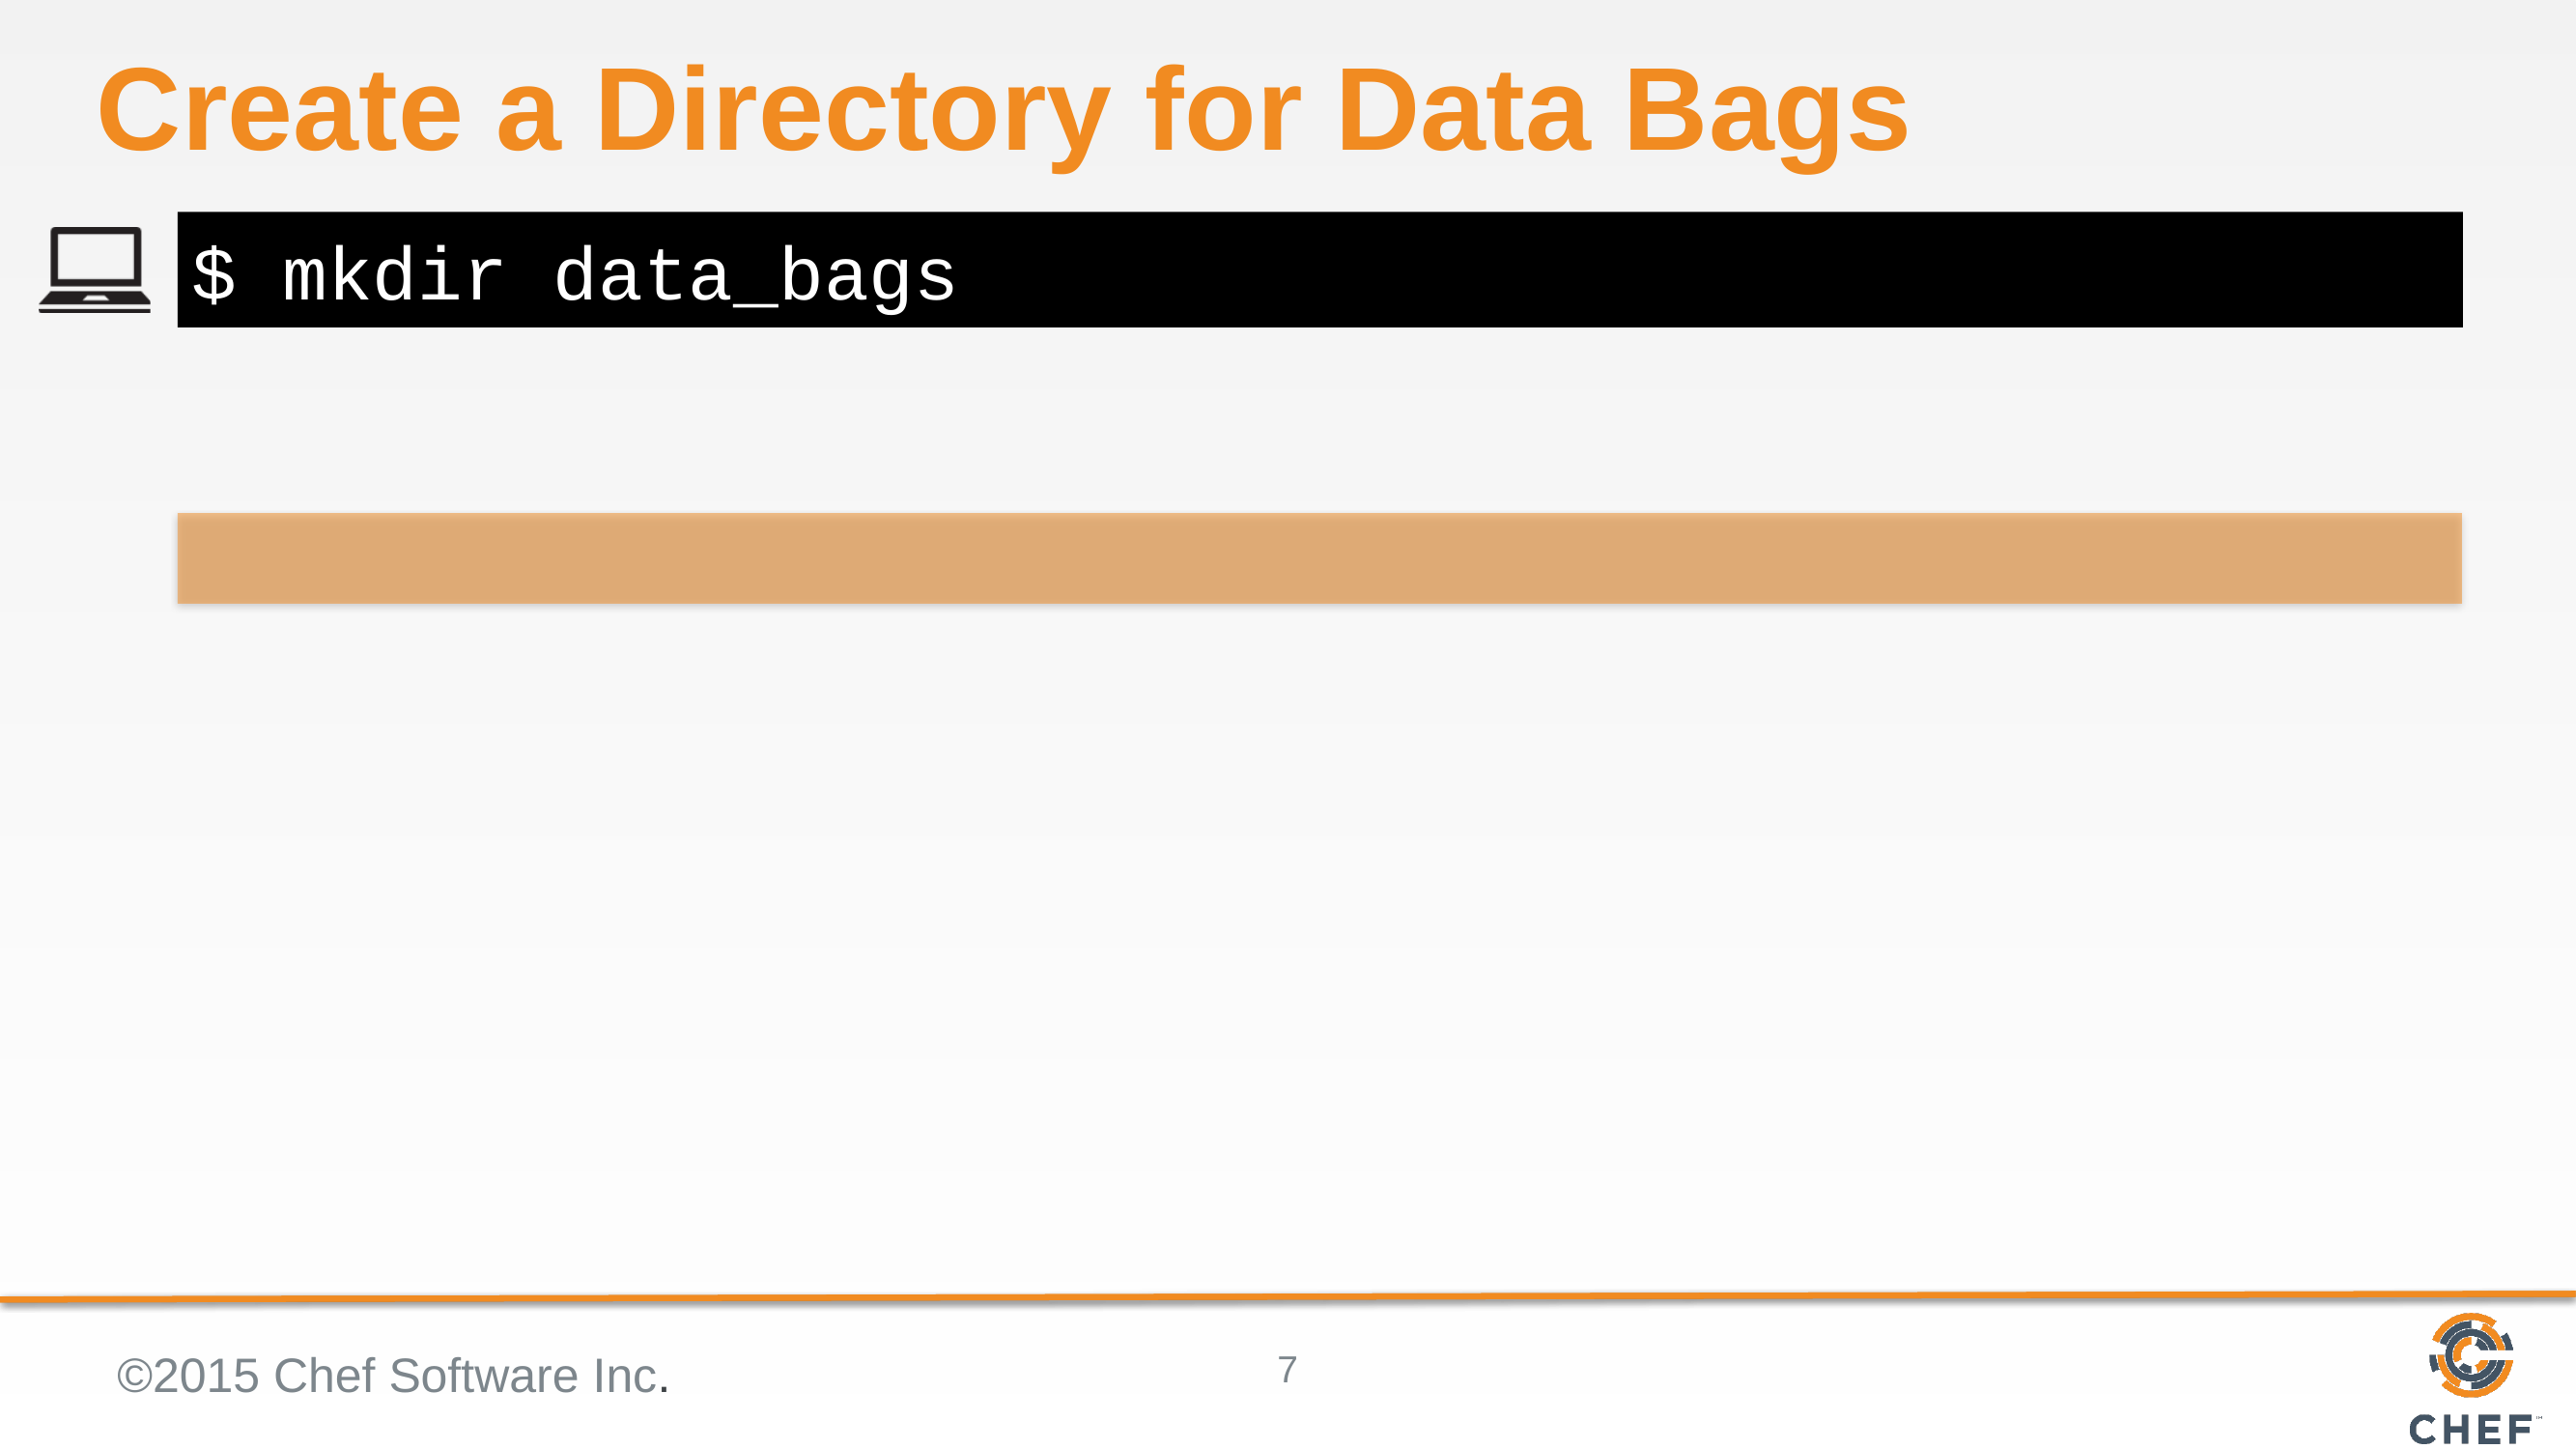

# Create a Directory for Data Bags
$ mkdir data_bags

©2015 Chef Software Inc.
7